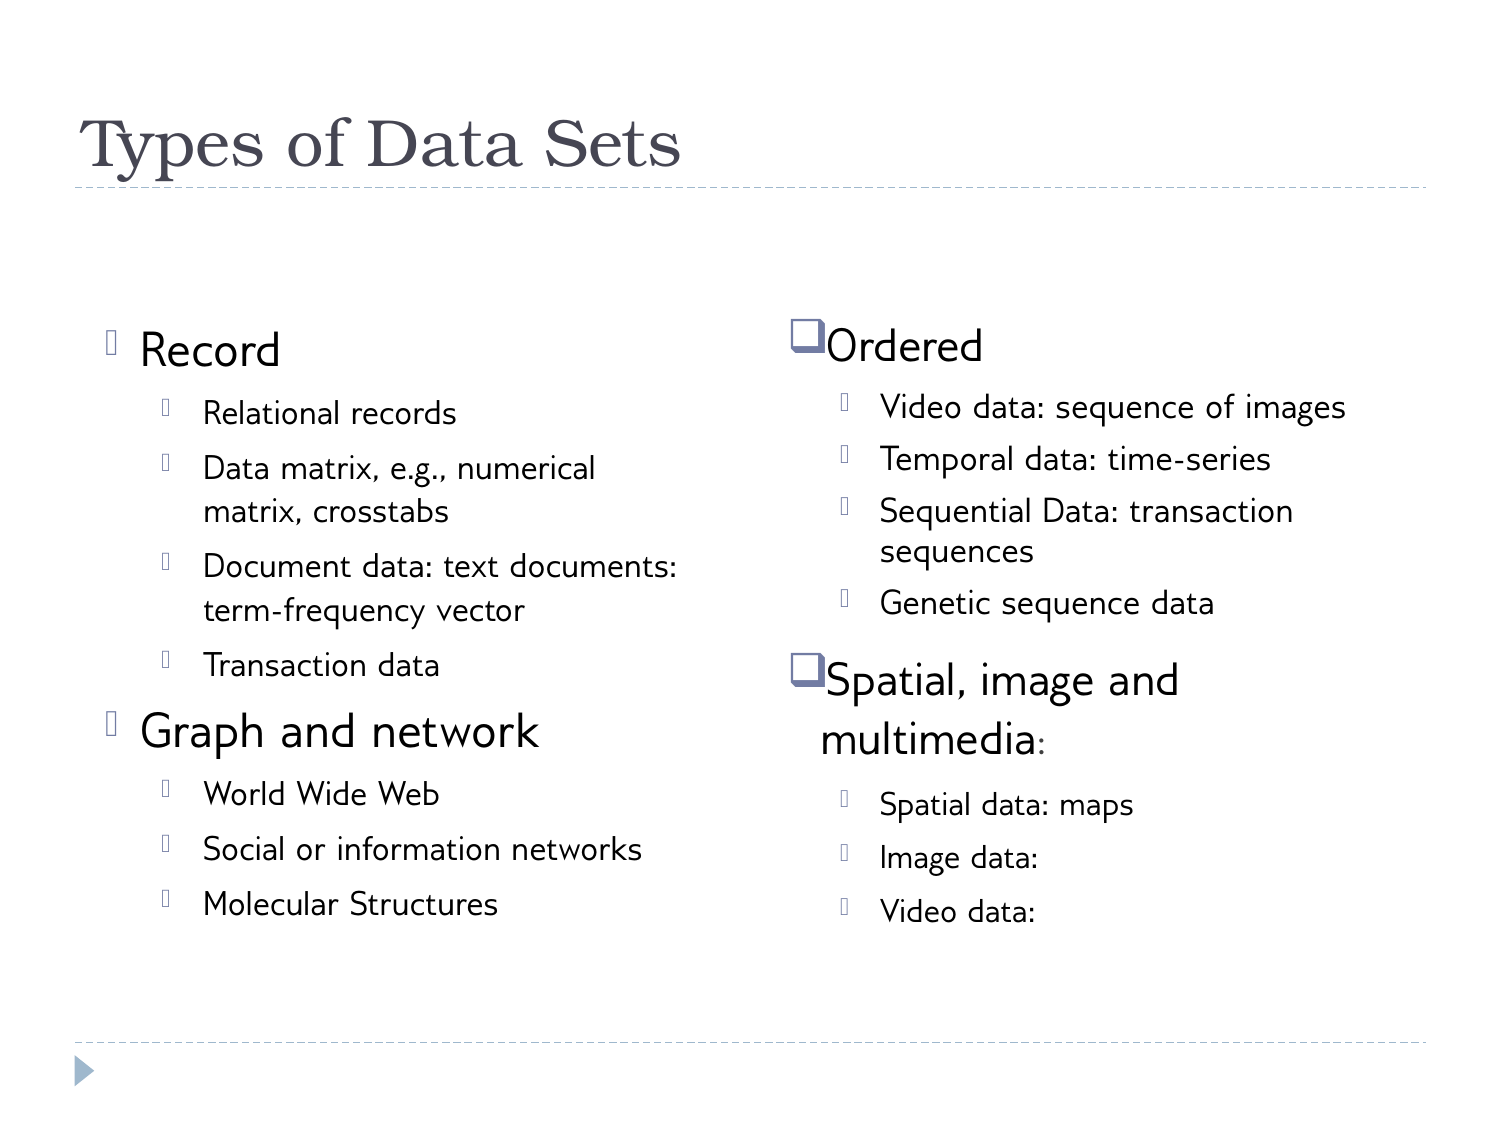

# Types of Data Sets
Record
Relational records
Data matrix, e.g., numerical matrix, crosstabs
Document data: text documents: term-frequency vector
Transaction data
Graph and network
World Wide Web
Social or information networks
Molecular Structures
Ordered
Video data: sequence of images
Temporal data: time-series
Sequential Data: transaction sequences
Genetic sequence data
Spatial, image and multimedia:
Spatial data: maps
Image data:
Video data:
14